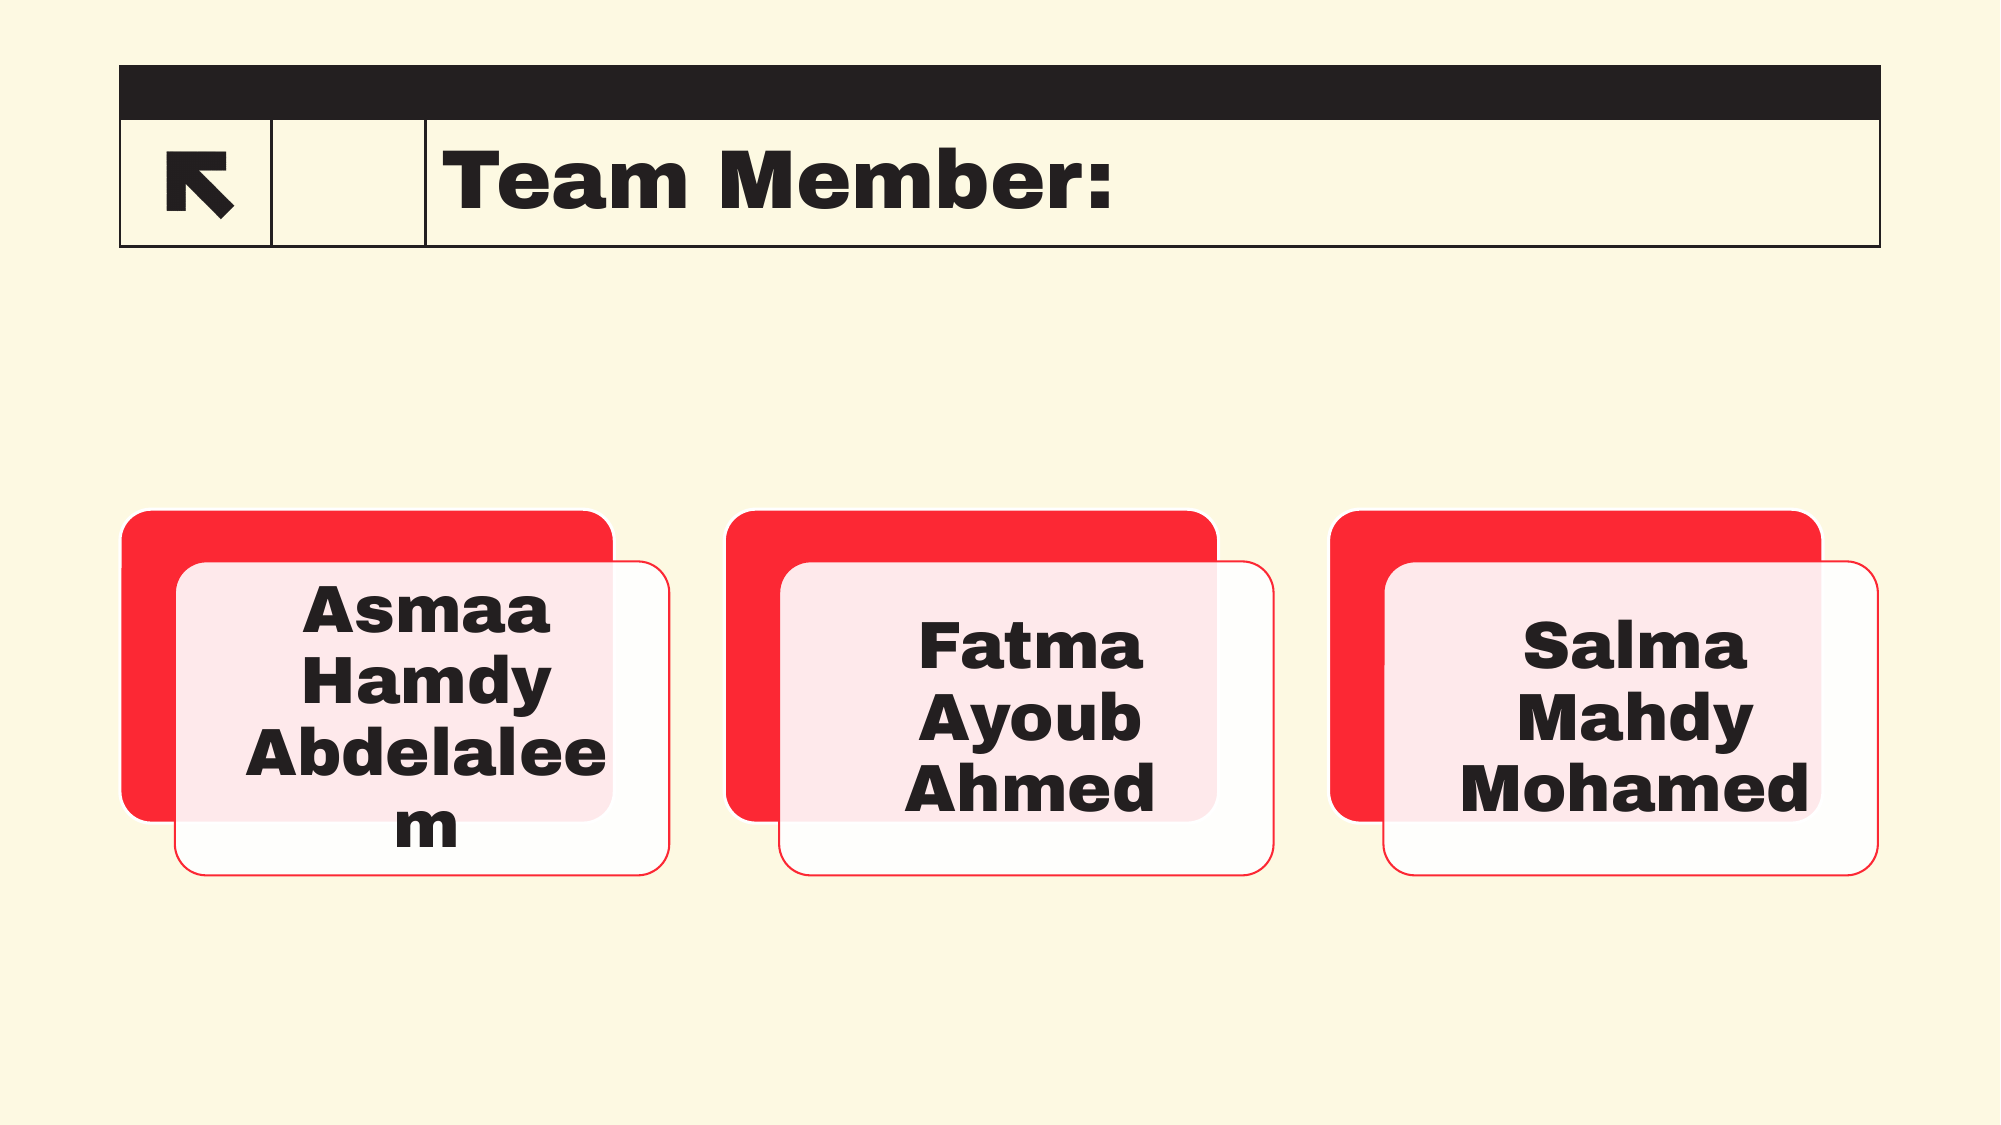

# Team Member:
2
Asmaa Hamdy Abdelaleem
Fatma Ayoub Ahmed
Salma Mahdy Mohamed